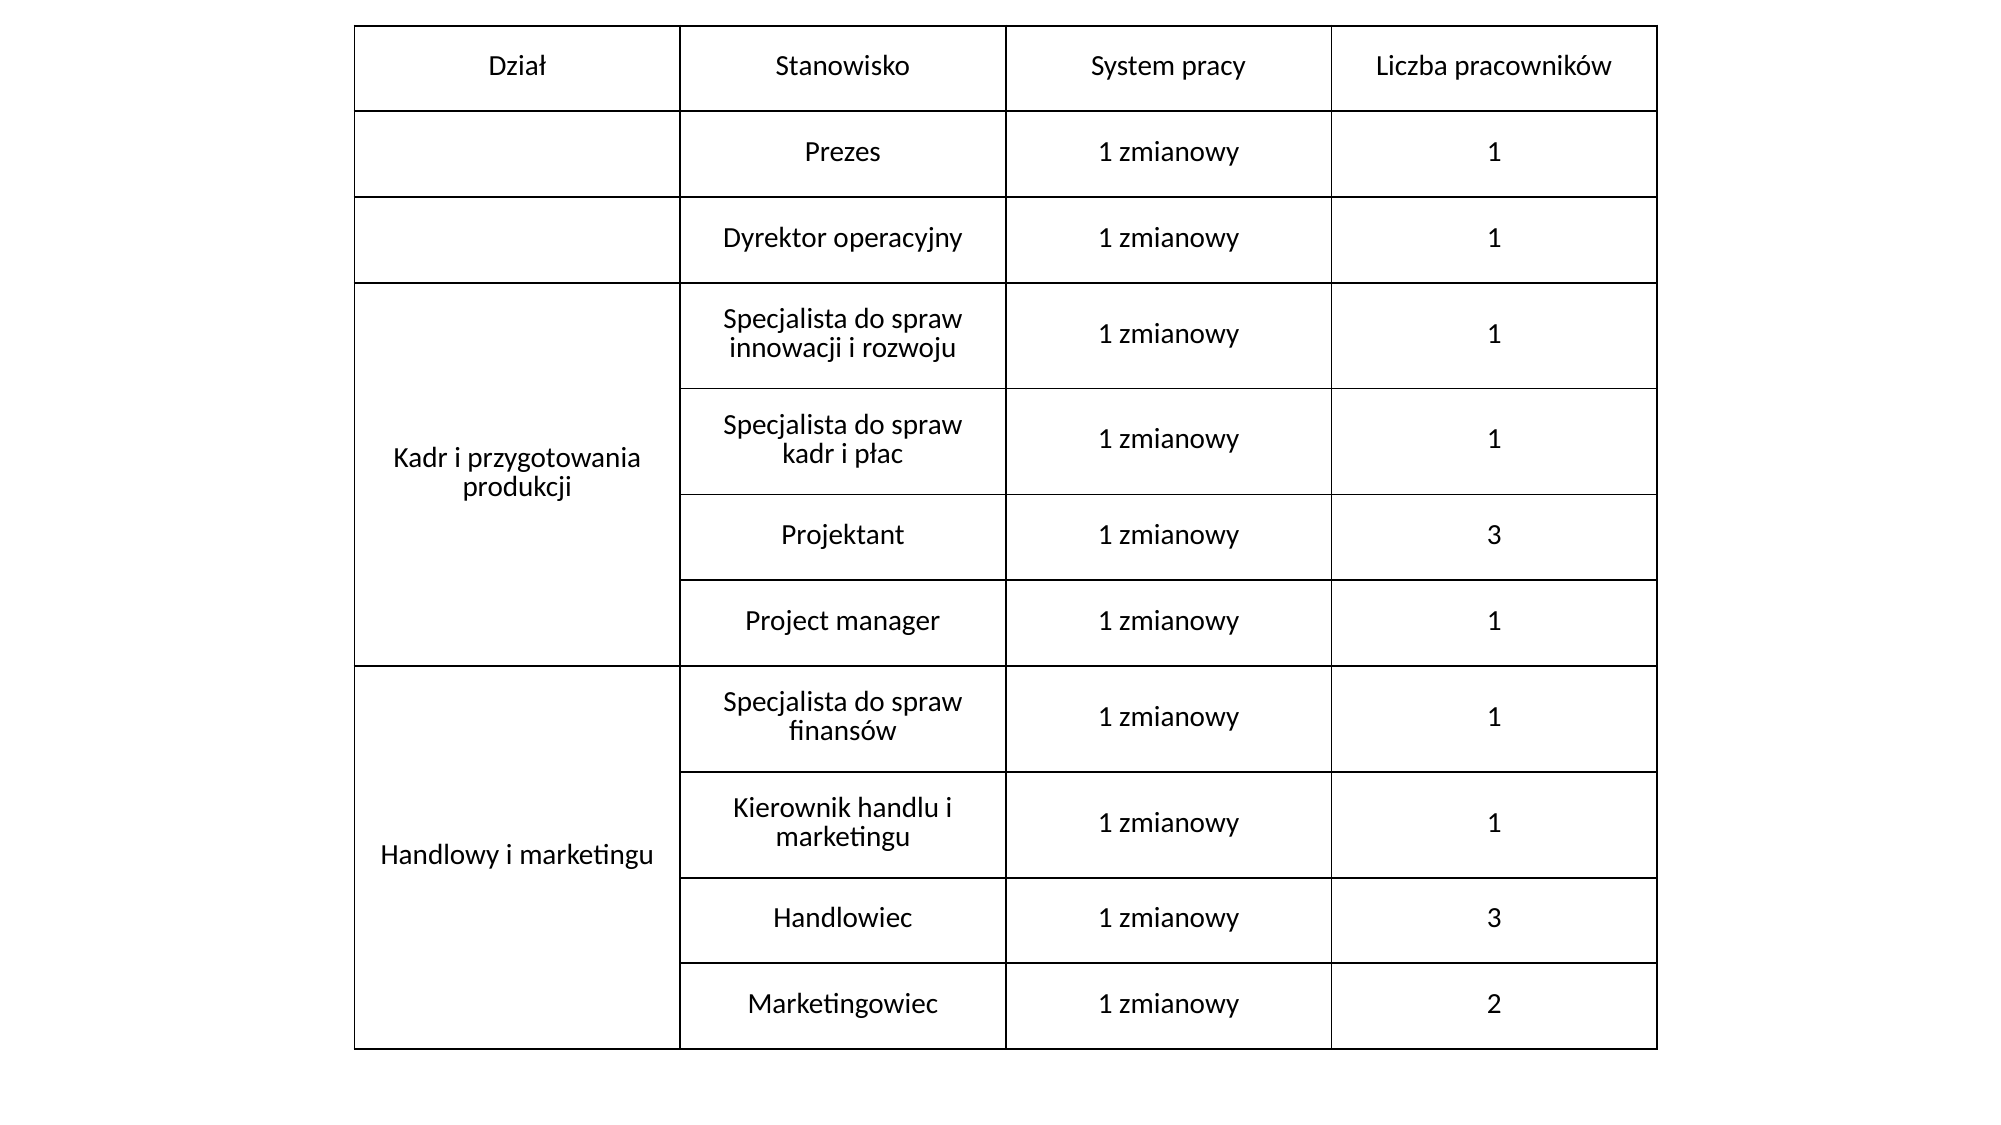

| Dział | Stanowisko | System pracy | Liczba pracowników |
| --- | --- | --- | --- |
|  | Prezes | 1 zmianowy | 1 |
|  | Dyrektor operacyjny | 1 zmianowy | 1 |
| Kadr i przygotowania produkcji | Specjalista do spraw innowacji i rozwoju | 1 zmianowy | 1 |
|  | Specjalista do spraw kadr i płac | 1 zmianowy | 1 |
|  | Projektant | 1 zmianowy | 3 |
|  | Project manager | 1 zmianowy | 1 |
| Handlowy i marketingu | Specjalista do spraw finansów | 1 zmianowy | 1 |
|  | Kierownik handlu i marketingu | 1 zmianowy | 1 |
|  | Handlowiec | 1 zmianowy | 3 |
|  | Marketingowiec | 1 zmianowy | 2 |